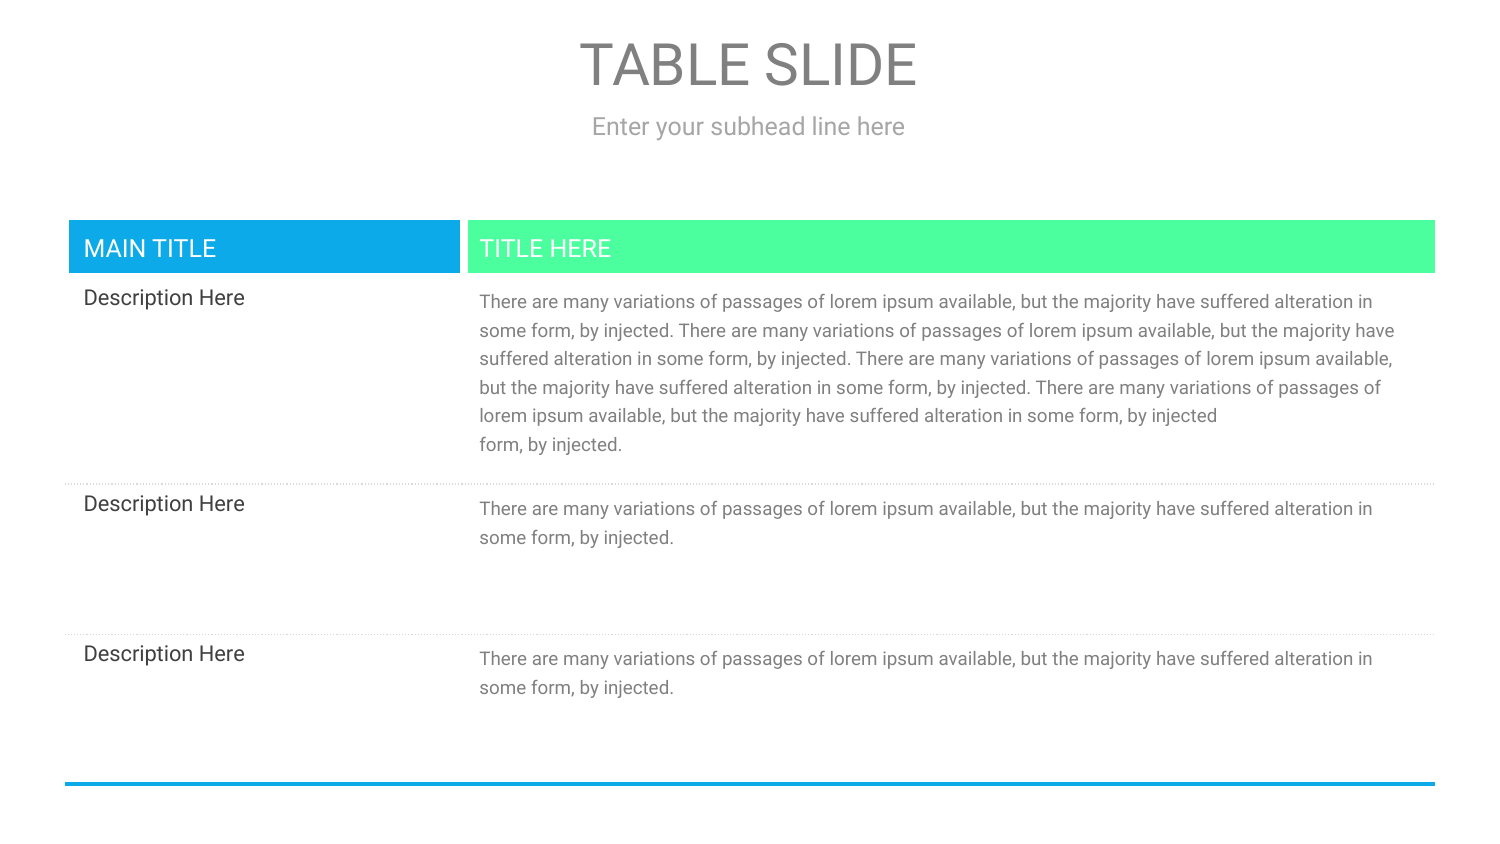

# TABLE SLIDE
Enter your subhead line here
| MAIN TITLE | TITLE HERE |
| --- | --- |
| Description Here | There are many variations of passages of lorem ipsum available, but the majority have suffered alteration in some form, by injected. There are many variations of passages of lorem ipsum available, but the majority have suffered alteration in some form, by injected. There are many variations of passages of lorem ipsum available, but the majority have suffered alteration in some form, by injected. There are many variations of passages of lorem ipsum available, but the majority have suffered alteration in some form, by injected form, by injected. |
| Description Here | There are many variations of passages of lorem ipsum available, but the majority have suffered alteration in some form, by injected. |
| Description Here | There are many variations of passages of lorem ipsum available, but the majority have suffered alteration in some form, by injected. |